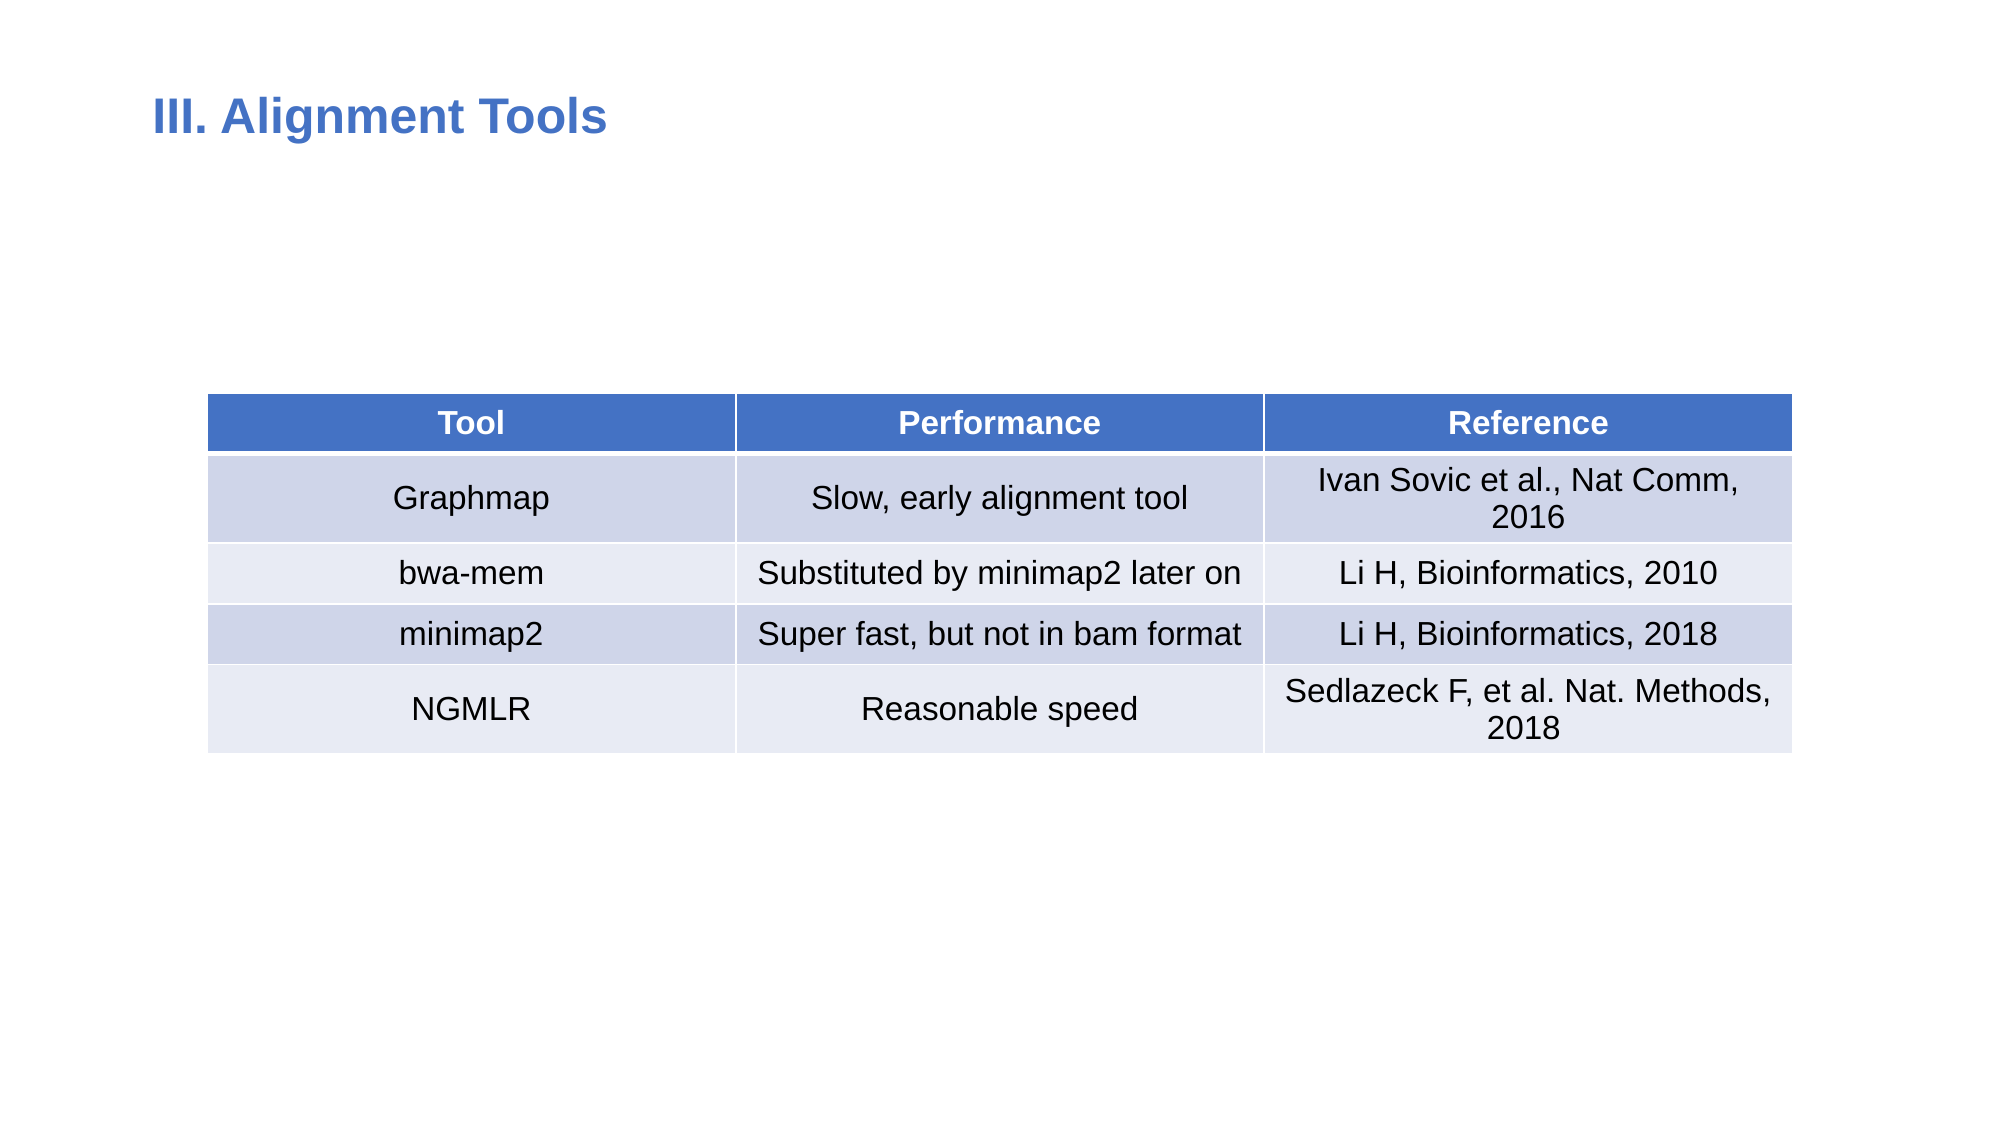

# III. Alignment Tools
| Tool | Performance | Reference |
| --- | --- | --- |
| Graphmap | Slow, early alignment tool | Ivan Sovic et al., Nat Comm, 2016 |
| bwa-mem | Substituted by minimap2 later on | Li H, Bioinformatics, 2010 |
| minimap2 | Super fast, but not in bam format | Li H, Bioinformatics, 2018 |
| NGMLR | Reasonable speed | Sedlazeck F, et al. Nat. Methods, 2018 |